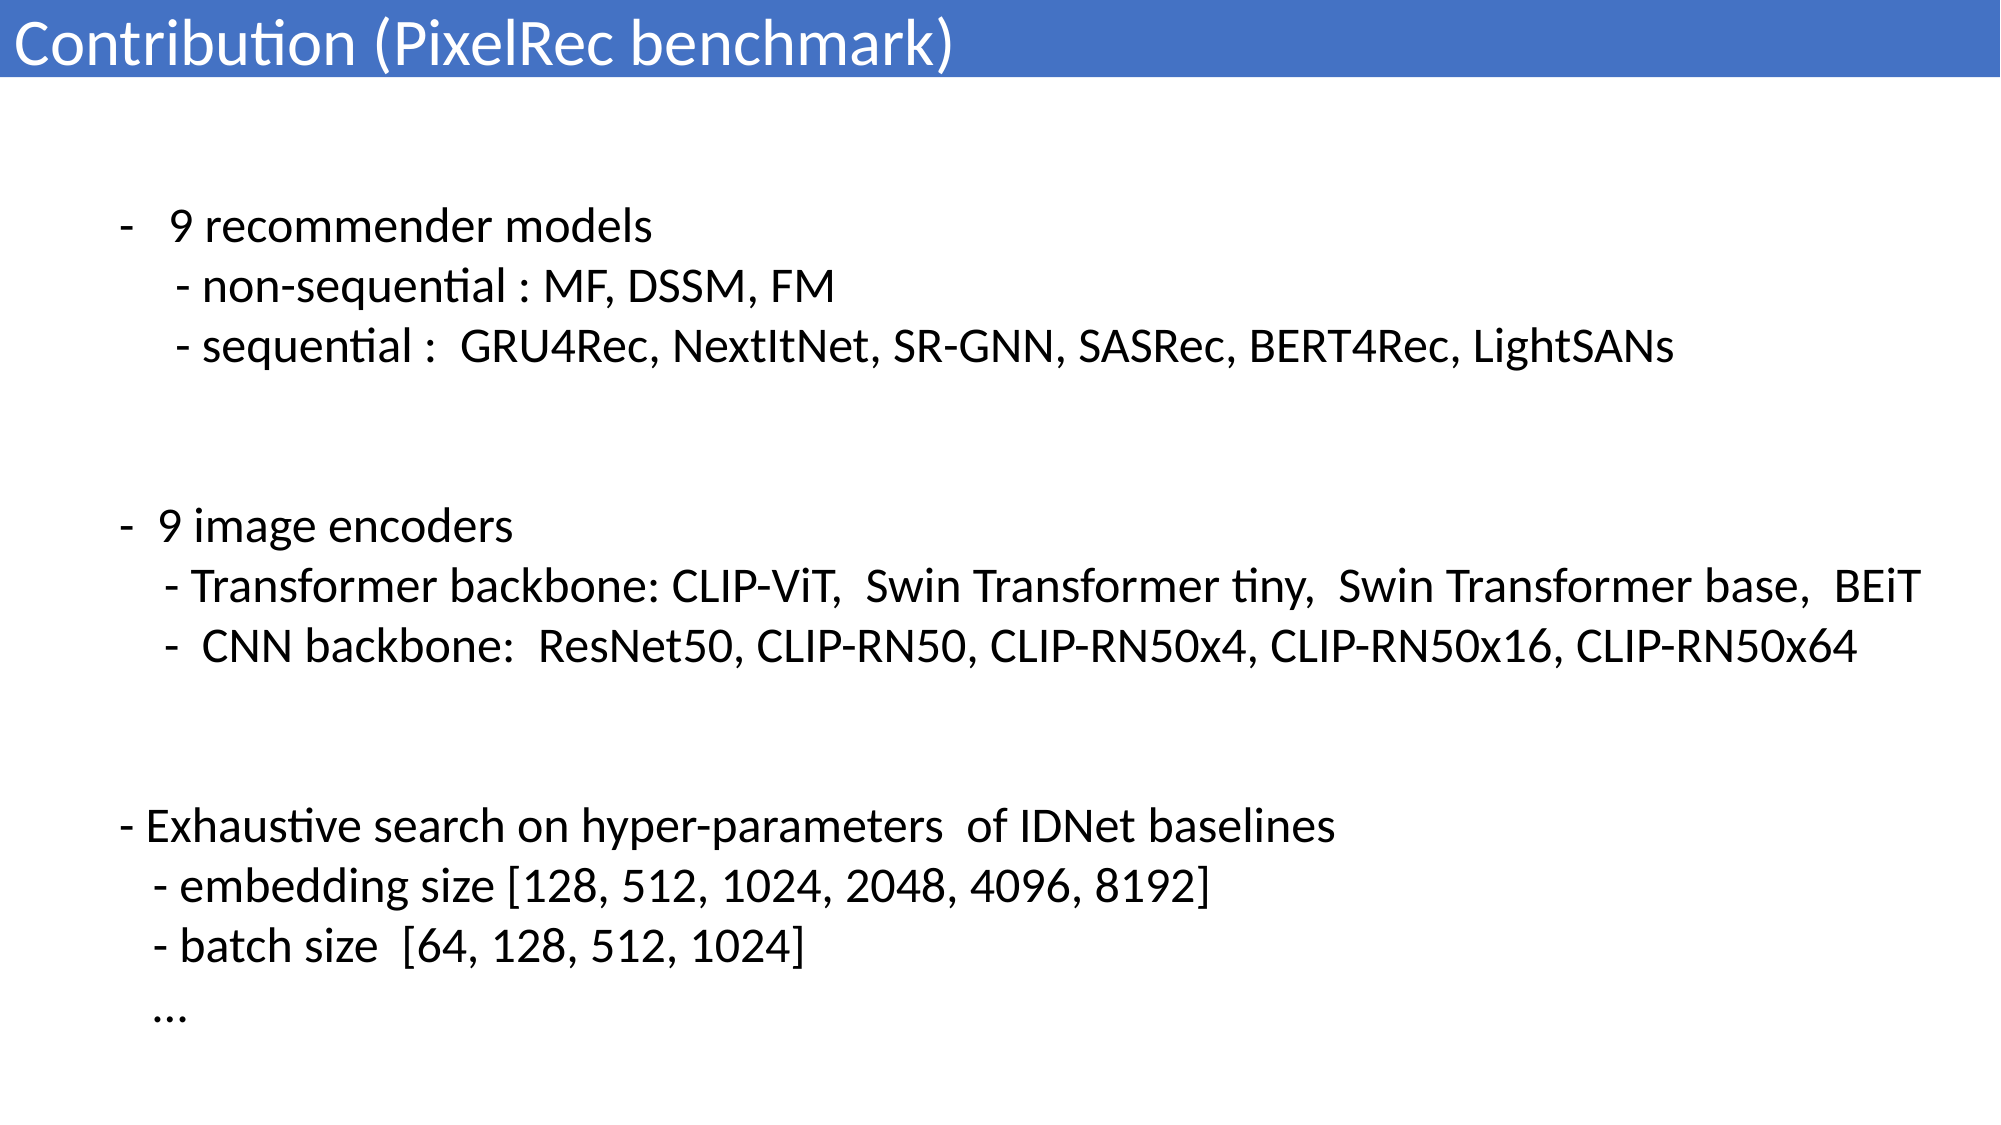

Contribution (PixelRec benchmark)
-   9 recommender models
     - non-sequential : MF, DSSM, FM
     - sequential :  GRU4Rec, NextItNet, SR-GNN, SASRec, BERT4Rec, LightSANs

-  9 image encoders
    - Transformer backbone: CLIP-ViT,  Swin Transformer tiny,  Swin Transformer base,  BEiT
    -  CNN backbone:  ResNet50, CLIP-RN50, CLIP-RN50x4, CLIP-RN50x16, CLIP-RN50x64

- Exhaustive search on hyper-parameters  of IDNet baselines
   - embedding size [128, 512, 1024, 2048, 4096, 8192]
   - batch size  [64, 128, 512, 1024]
   …